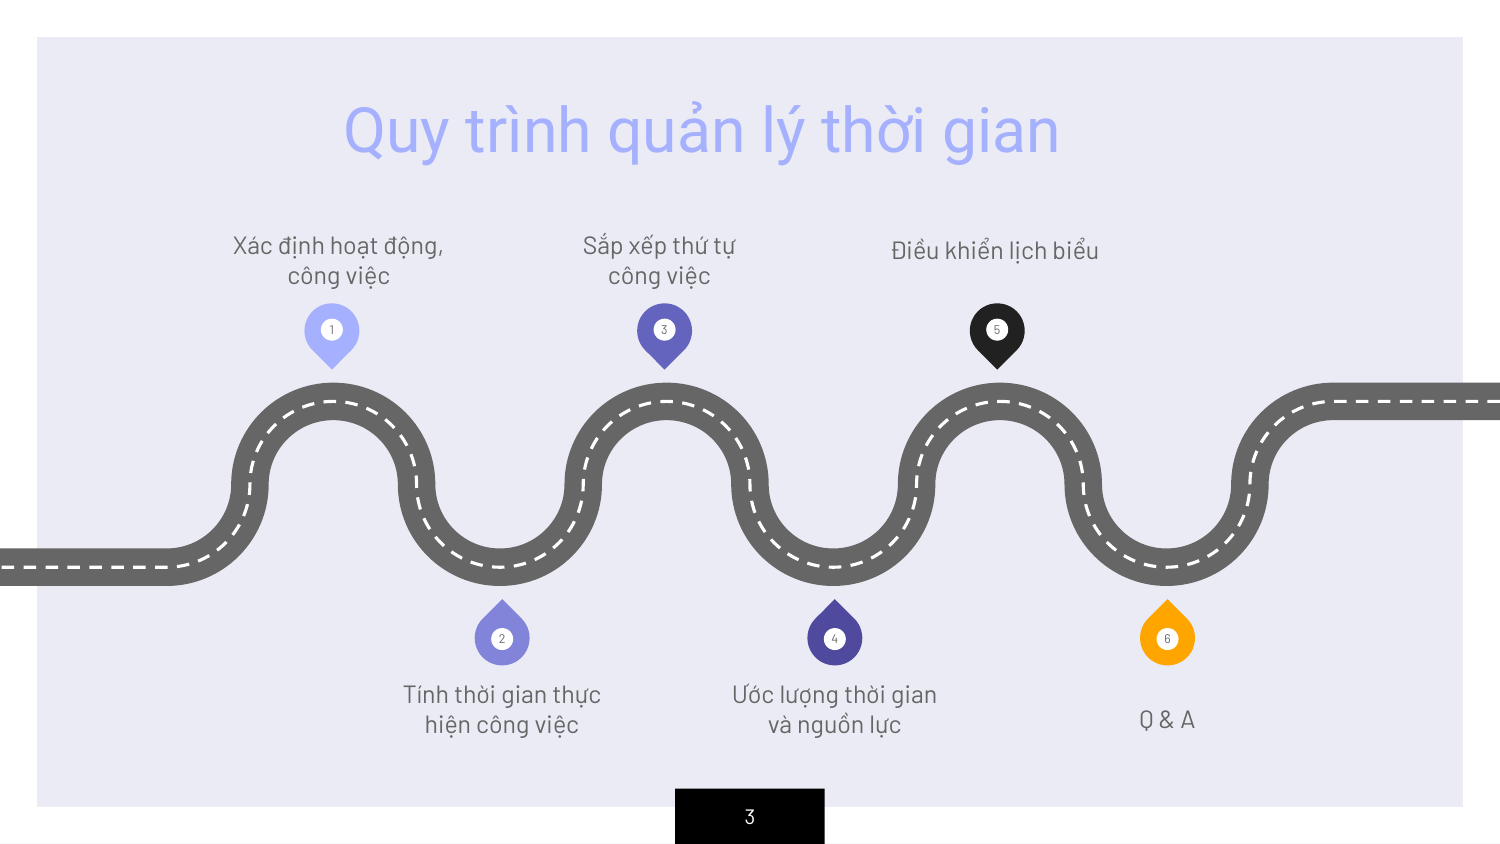

Quy trình quản lý thời gian
Điều khiển lịch biểu
Xác định hoạt động, công việc
Sắp xếp thứ tự công việc

1

3

5

2

4

6
Tính thời gian thực hiện công việc
Ước lượng thời gian và nguồn lực
Q & A

3